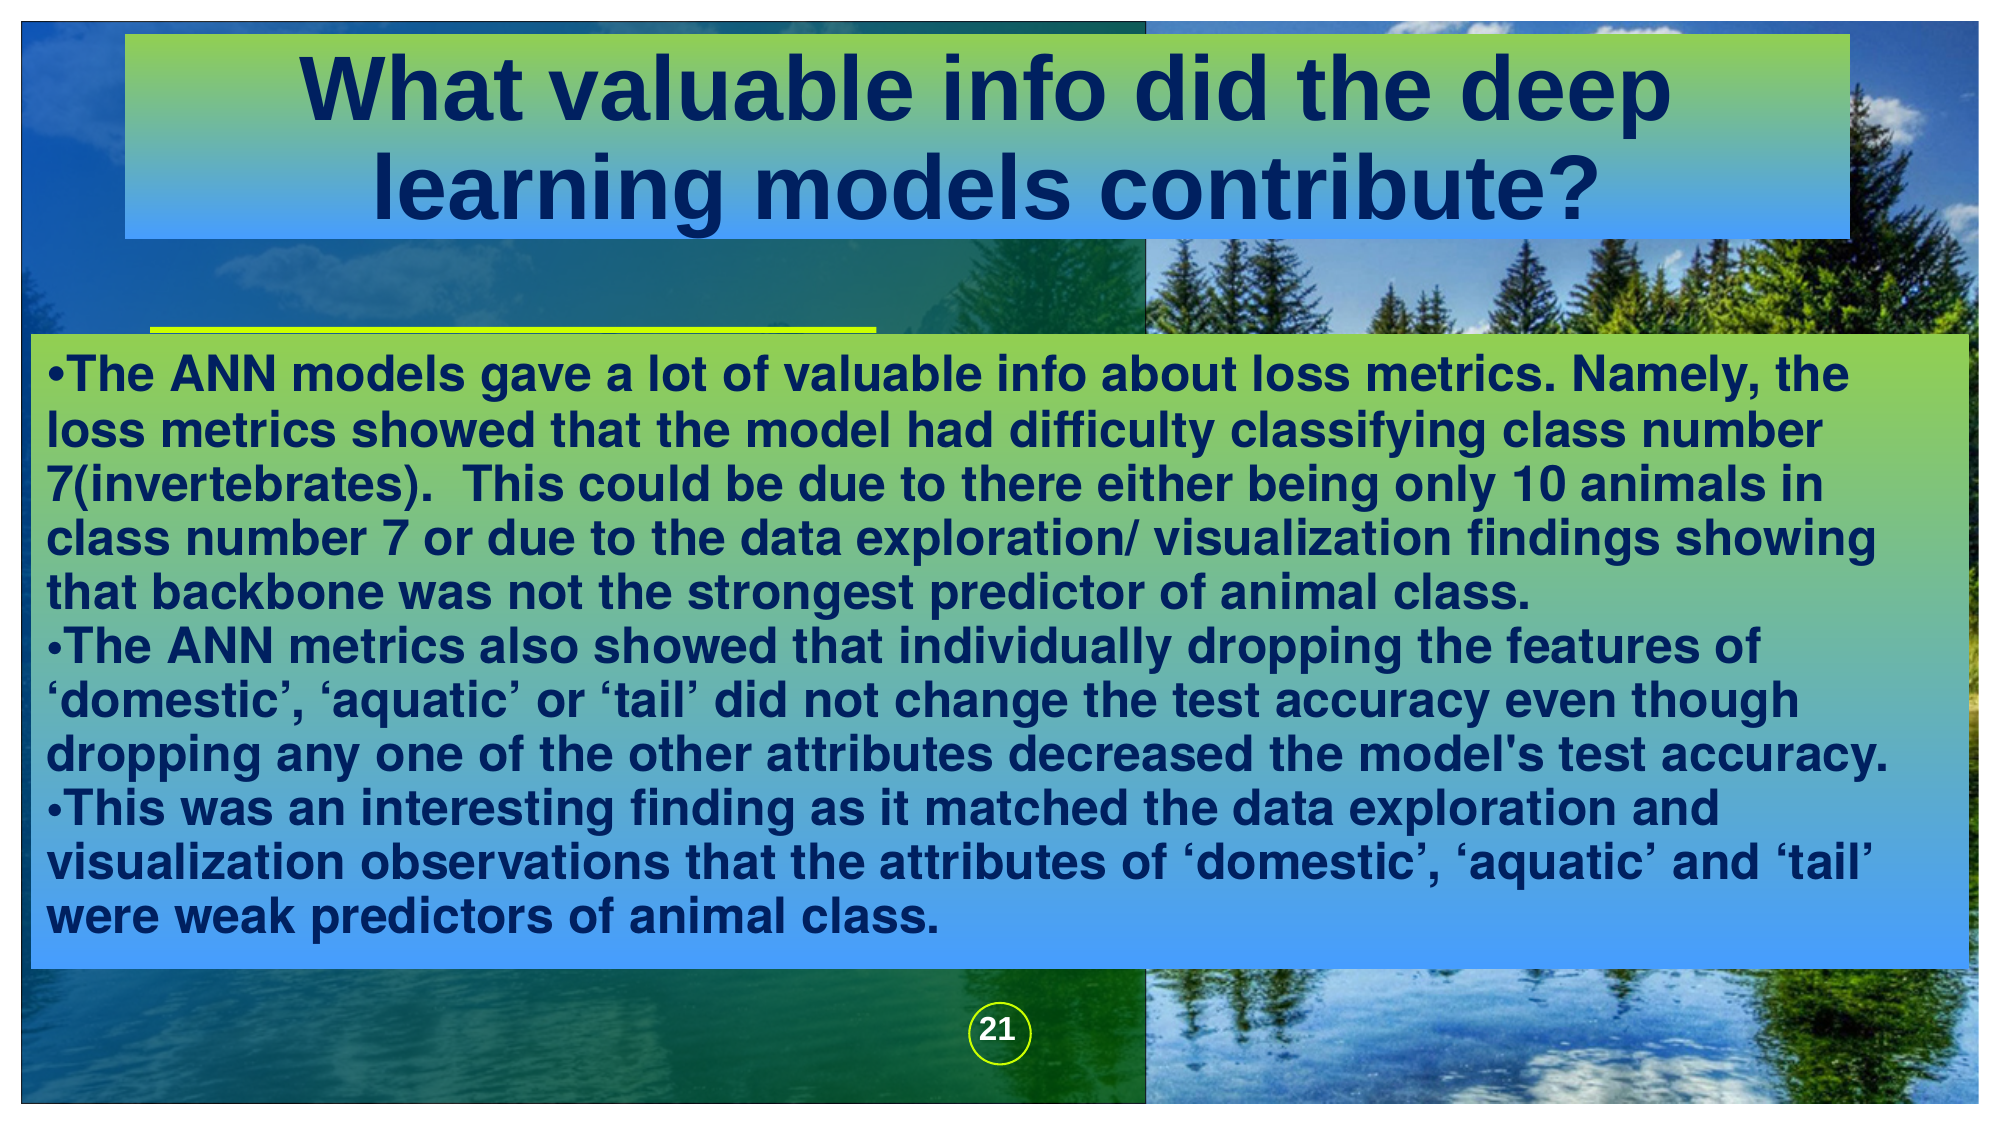

What valuable info did the deep learning models contribute?
# •The ANN models gave a lot of valuable info about loss metrics. Namely, the loss metrics showed that the model had difficulty classifying class number 7(invertebrates).  This could be due to there either being only 10 animals in class number 7 or due to the data exploration/ visualization findings showing that backbone was not the strongest predictor of animal class. •The ANN metrics also showed that individually dropping the features of ‘domestic’, ‘aquatic’ or ‘tail’ did not change the test accuracy even though dropping any one of the other attributes decreased the model's test accuracy. •This was an interesting finding as it matched the data exploration and visualization observations that the attributes of ‘domestic’, ‘aquatic’ and ‘tail’ were weak predictors of animal class.
21